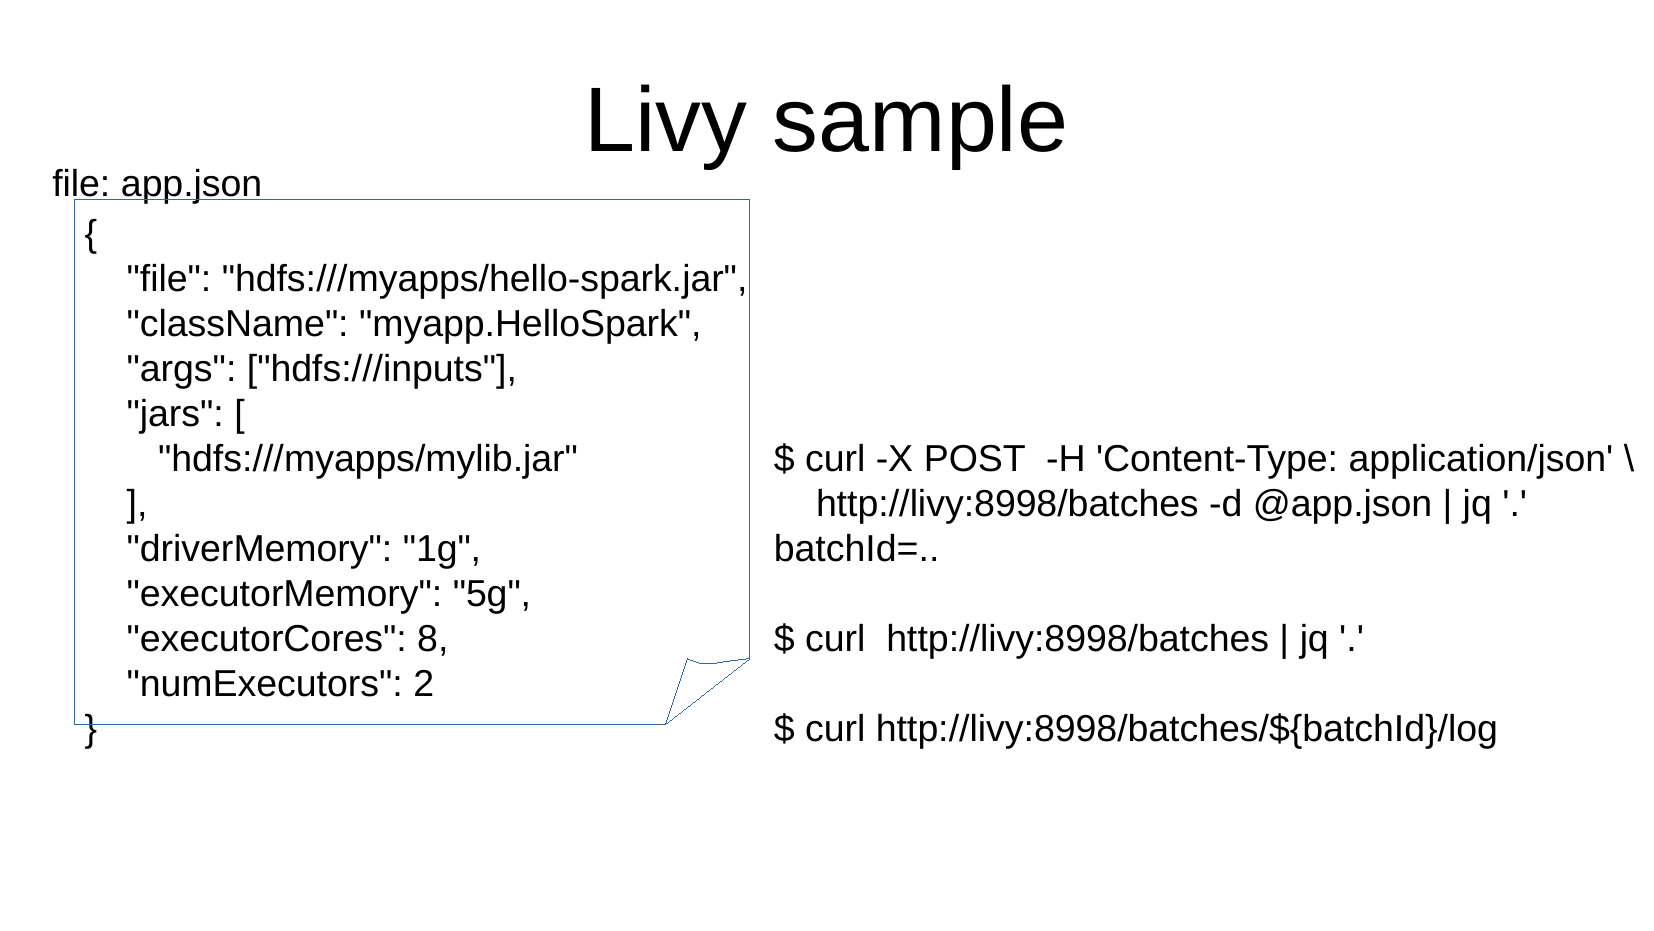

Livy sample
file: app.json

{
    "file": "hdfs:///myapps/hello-spark.jar",
    "className": "myapp.HelloSpark",
    "args": ["hdfs:///inputs"],
    "jars": [
       "hdfs:///myapps/mylib.jar"
    ],
    "driverMemory": "1g",
    "executorMemory": "5g",
    "executorCores": 8,
    "numExecutors": 2
}
$ curl -X POST  -H 'Content-Type: application/json' \
    http://livy:8998/batches -d @app.json | jq '.'
batchId=..

$ curl  http://livy:8998/batches | jq '.'

$ curl http://livy:8998/batches/${batchId}/log